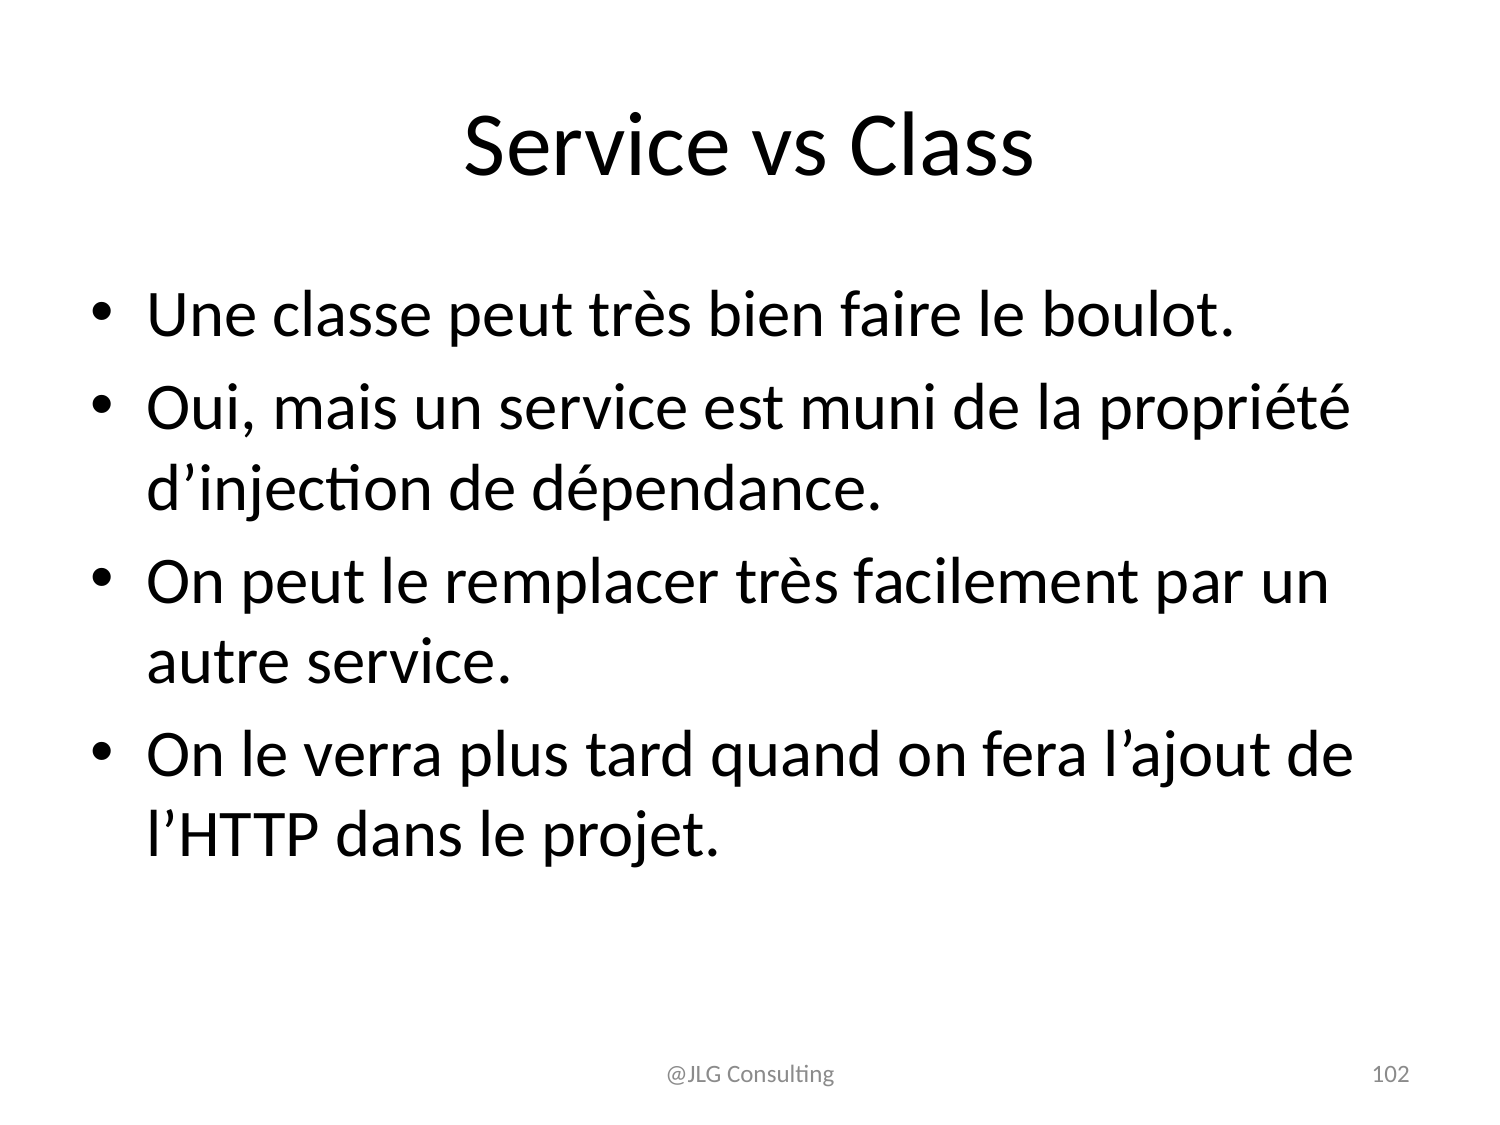

# Service vs Class
Une classe peut très bien faire le boulot.
Oui, mais un service est muni de la propriété d’injection de dépendance.
On peut le remplacer très facilement par un autre service.
On le verra plus tard quand on fera l’ajout de l’HTTP dans le projet.
@JLG Consulting
102